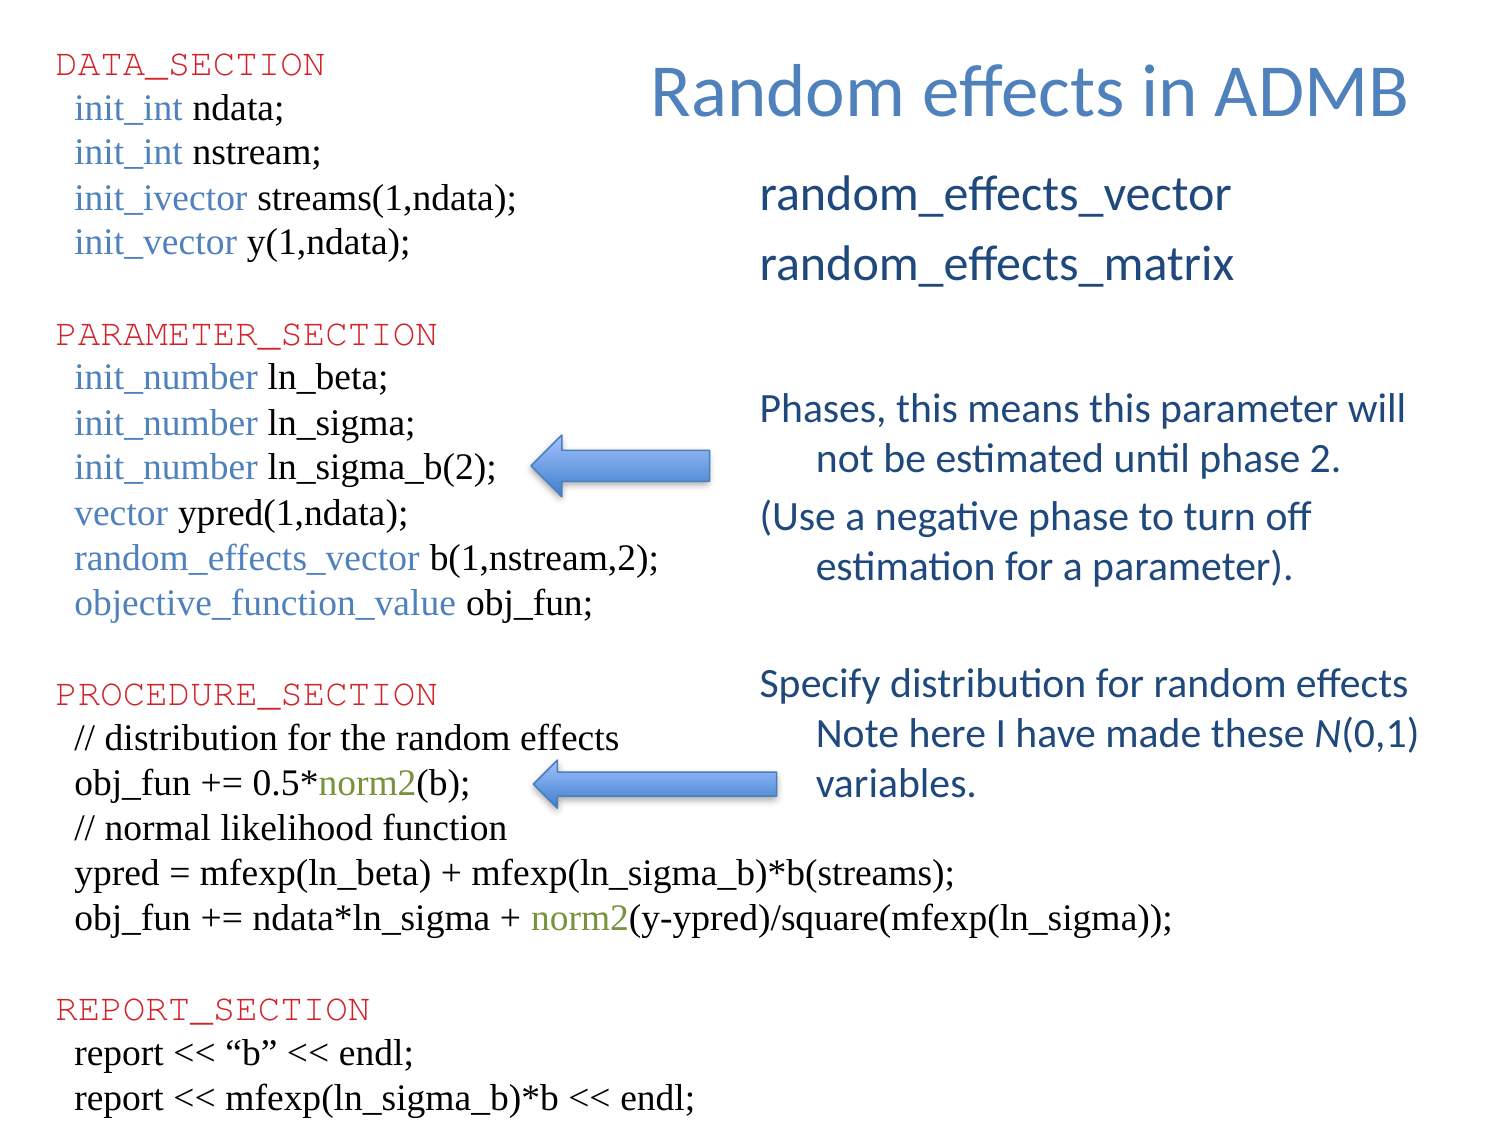

DATA_SECTION
  init_int ndata;
  init_int nstream;
  init_ivector streams(1,ndata);
  init_vector y(1,ndata);

PARAMETER_SECTION
  init_number ln_beta;
  init_number ln_sigma;
  init_number ln_sigma_b(2);
  vector ypred(1,ndata);
  random_effects_vector b(1,nstream,2);
  objective_function_value obj_fun;

PROCEDURE_SECTION
  // distribution for the random effects
  obj_fun += 0.5*norm2(b);
  // normal likelihood function
  ypred = mfexp(ln_beta) + mfexp(ln_sigma_b)*b(streams);
  obj_fun += ndata*ln_sigma + norm2(y-ypred)/square(mfexp(ln_sigma));

REPORT_SECTION
  report << “b” << endl;
  report << mfexp(ln_sigma_b)*b << endl;

# Random effects in ADMB
random_effects_vector
random_effects_matrix

Phases, this means this parameter will not be estimated until phase 2.
(Use a negative phase to turn off estimation for a parameter).

Specify distribution for random effects Note here I have made these N(0,1) variables.